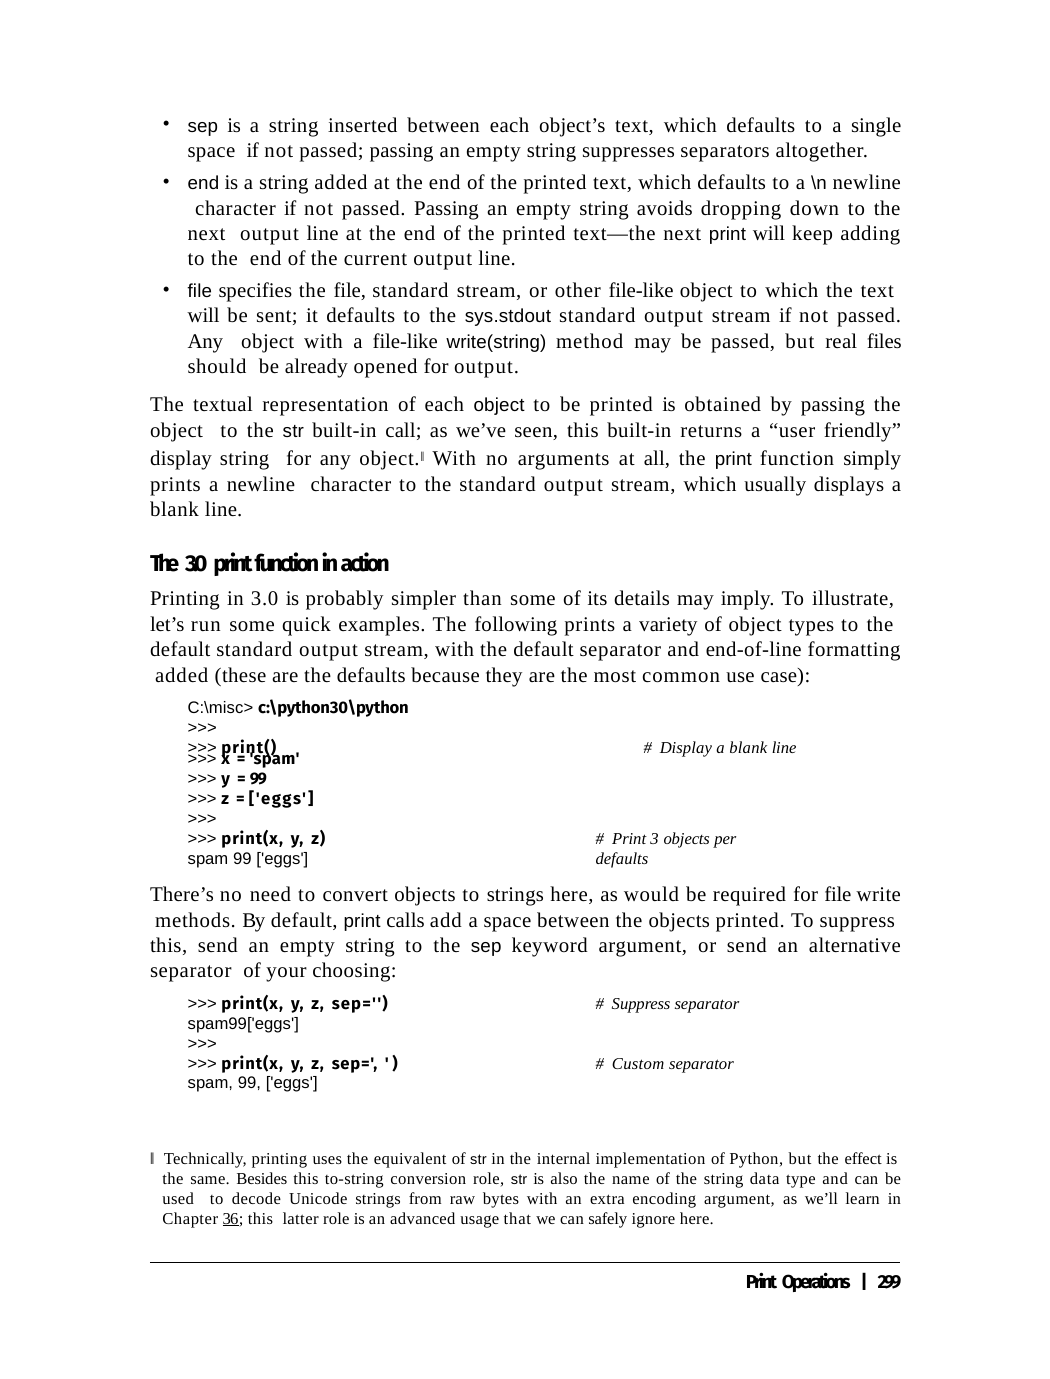

sep is a string inserted between each object’s text, which defaults to a single space  if not passed; passing an empty string suppresses separators altogether.
end is a string added at the end of the printed text, which defaults to a \n newline  character if not passed. Passing an empty string avoids dropping down to the next  output line at the end of the printed text—the next print will keep adding to the  end of the current output line.
file specifies the file, standard stream, or other file-like object to which the text  will be sent; it defaults to the sys.stdout standard output stream if not passed. Any  object with a file-like write(string) method may be passed, but real files should  be already opened for output.
The textual representation of each object to be printed is obtained by passing the object  to the str built-in call; as we’ve seen, this built-in returns a “user friendly” display string  for any object.‖ With no arguments at all, the print function simply prints a newline  character to the standard output stream, which usually displays a blank line.

The 3.0 print function in action
Printing in 3.0 is probably simpler than some of its details may imply. To illustrate,  let’s run some quick examples. The following prints a variety of object types to the  default standard output stream, with the default separator and end-of-line formatting  added (these are the defaults because they are the most common use case):
C:\misc> c:\python30\python
>>>
>>> print()	# Display a blank line
>>> x = 'spam'
>>> y = 99
>>> z = ['eggs']
>>>
>>> print(x, y, z)
spam 99 ['eggs']
# Print 3 objects per defaults
There’s no need to convert objects to strings here, as would be required for file write  methods. By default, print calls add a space between the objects printed. To suppress  this, send an empty string to the sep keyword argument, or send an alternative separator  of your choosing:
>>> print(x, y, z, sep='')
spam99['eggs']
>>>
>>> print(x, y, z, sep=', ')
spam, 99, ['eggs']
# Suppress separator
# Custom separator
‖ Technically, printing uses the equivalent of str in the internal implementation of Python, but the effect is  the same. Besides this to-string conversion role, str is also the name of the string data type and can be used  to decode Unicode strings from raw bytes with an extra encoding argument, as we’ll learn in Chapter 36; this  latter role is an advanced usage that we can safely ignore here.

Print Operations  |  299